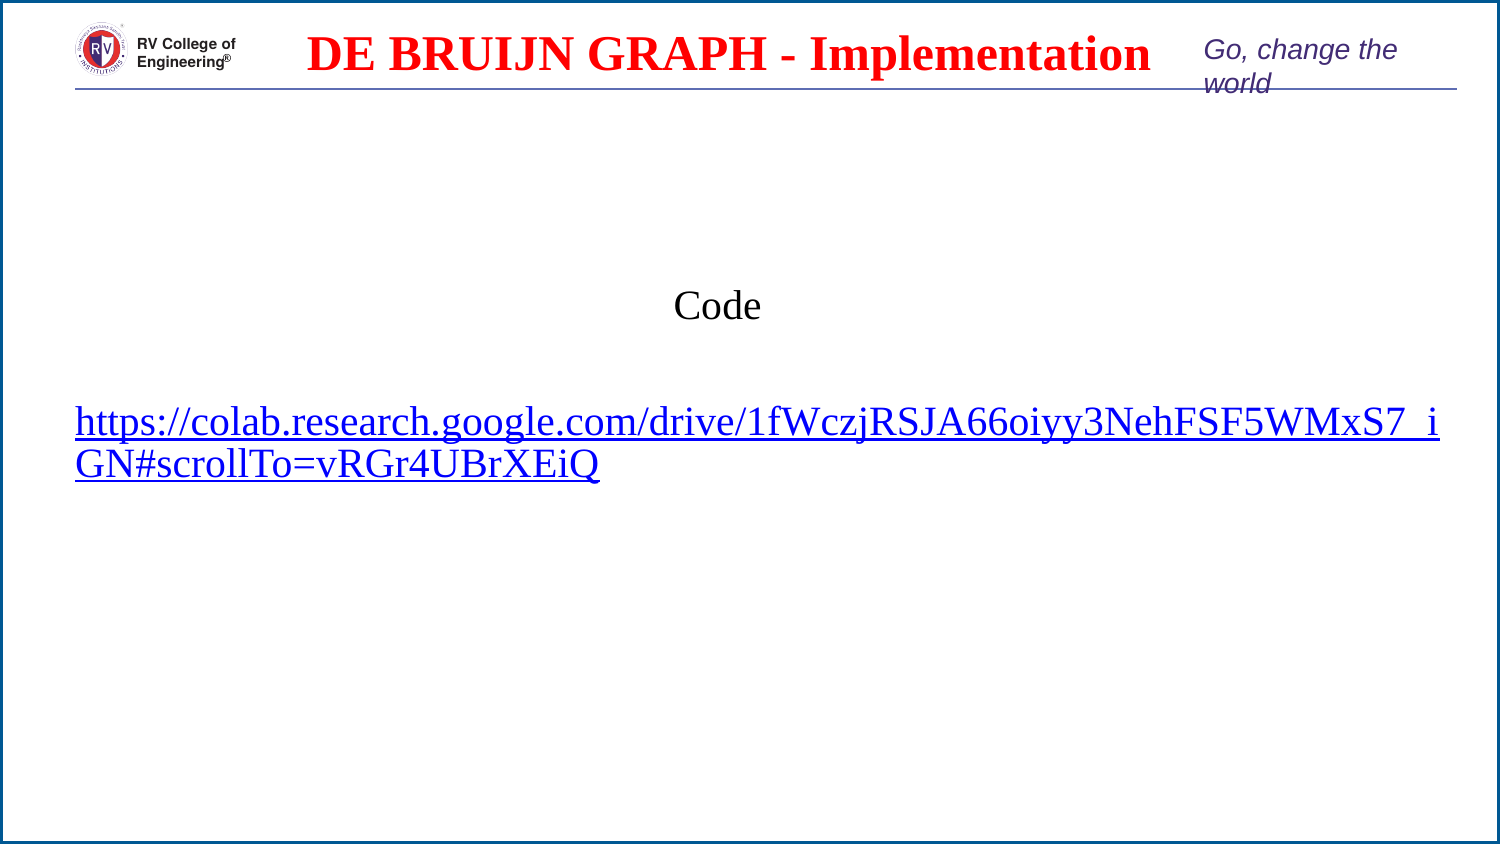

# DE BRUIJN GRAPH - Implementation

                                                         Code

https://colab.research.google.com/drive/1fWczjRSJA66oiyy3NehFSF5WMxS7_iGN#scrollTo=vRGr4UBrXEiQ